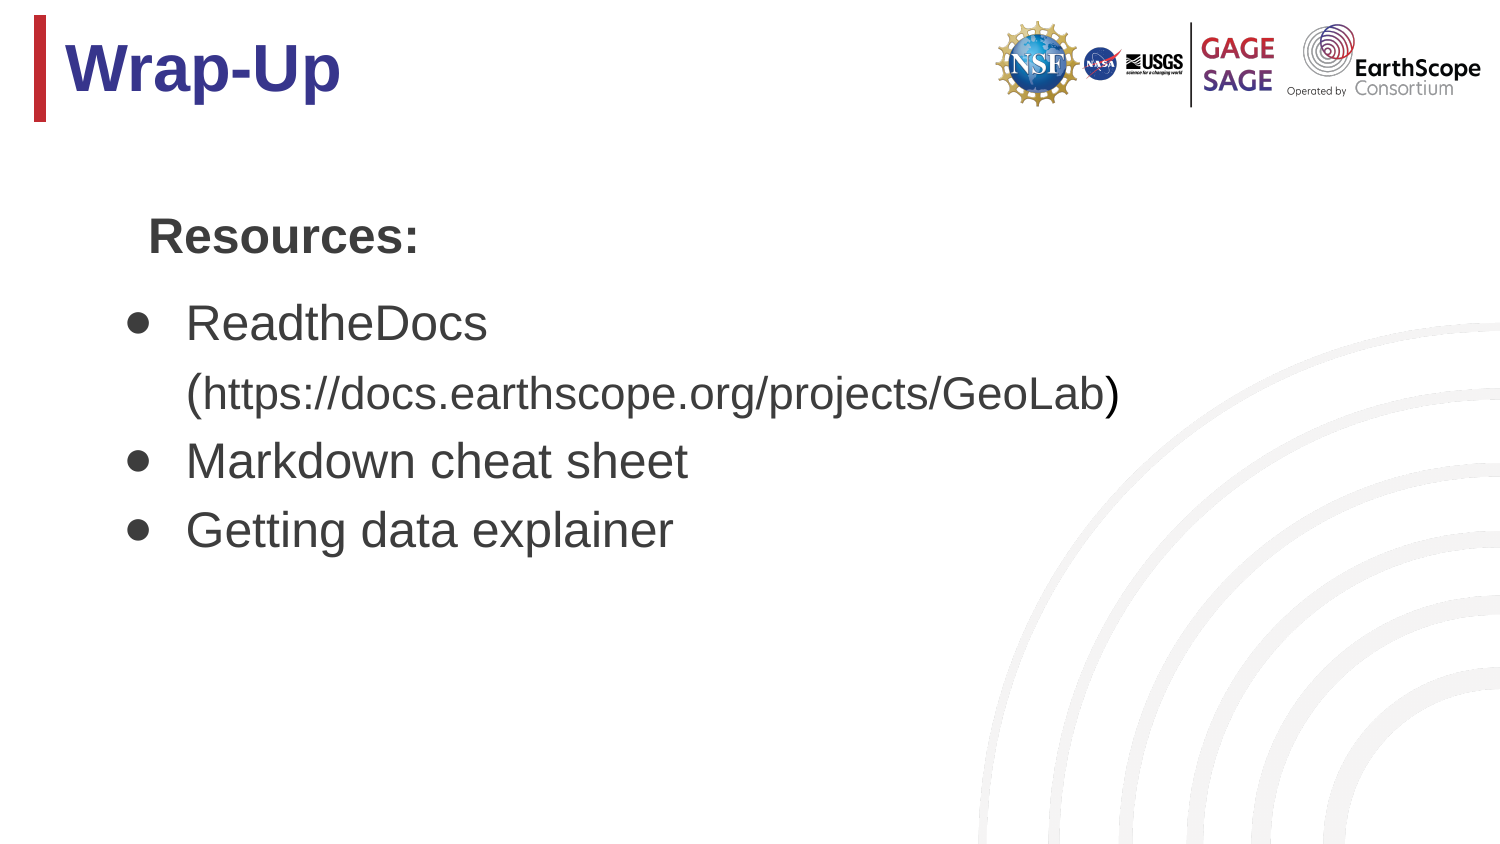

# Wrap-Up
Resources:
ReadtheDocs (https://docs.earthscope.org/projects/GeoLab)
Markdown cheat sheet
Getting data explainer